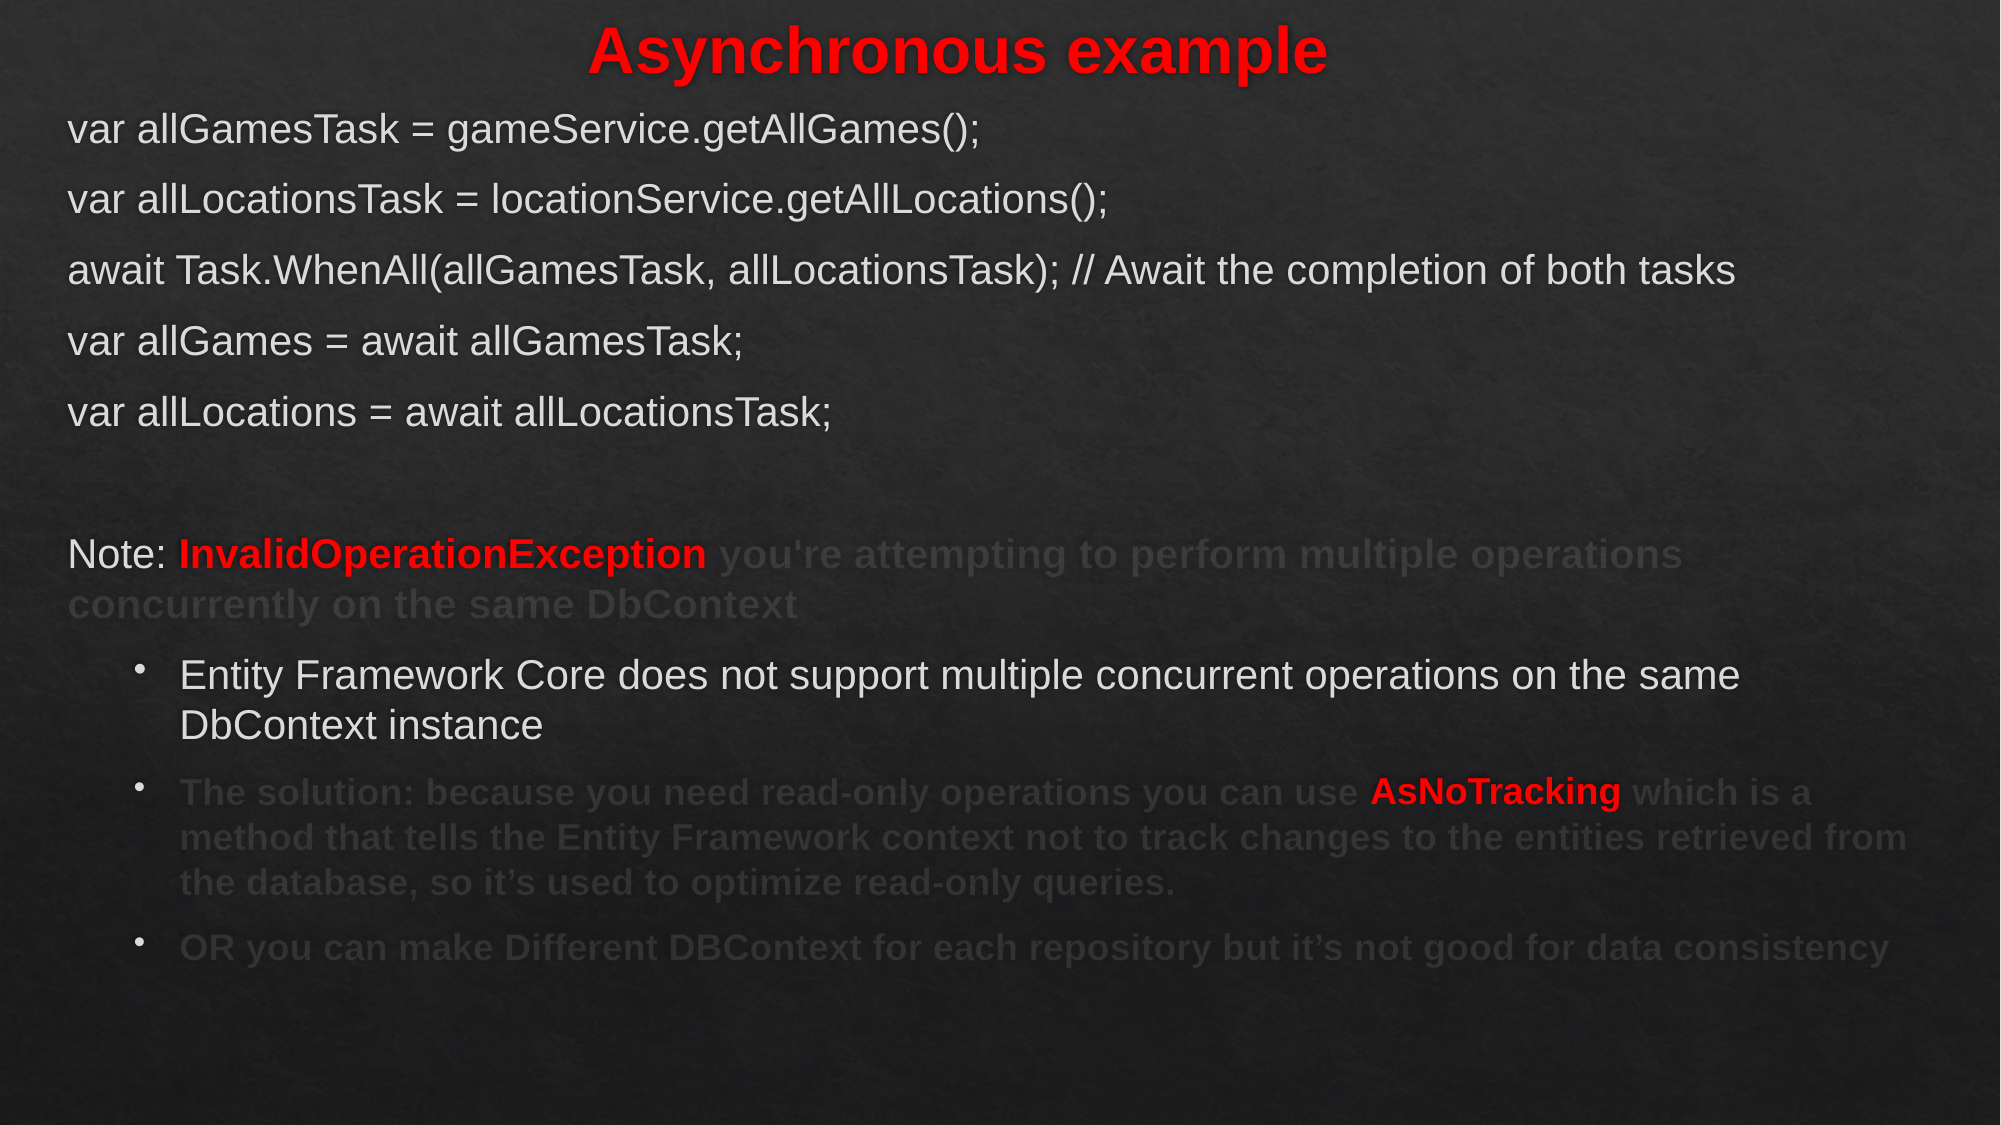

# Asynchronous example
var allGamesTask = gameService.getAllGames();
var allLocationsTask = locationService.getAllLocations();
await Task.WhenAll(allGamesTask, allLocationsTask); // Await the completion of both tasks
var allGames = await allGamesTask;
var allLocations = await allLocationsTask;

Note: InvalidOperationException you're attempting to perform multiple operations concurrently on the same DbContext
Entity Framework Core does not support multiple concurrent operations on the same DbContext instance
The solution: because you need read-only operations you can use AsNoTracking which is a method that tells the Entity Framework context not to track changes to the entities retrieved from the database, so it’s used to optimize read-only queries.
OR you can make Different DBContext for each repository but it’s not good for data consistency